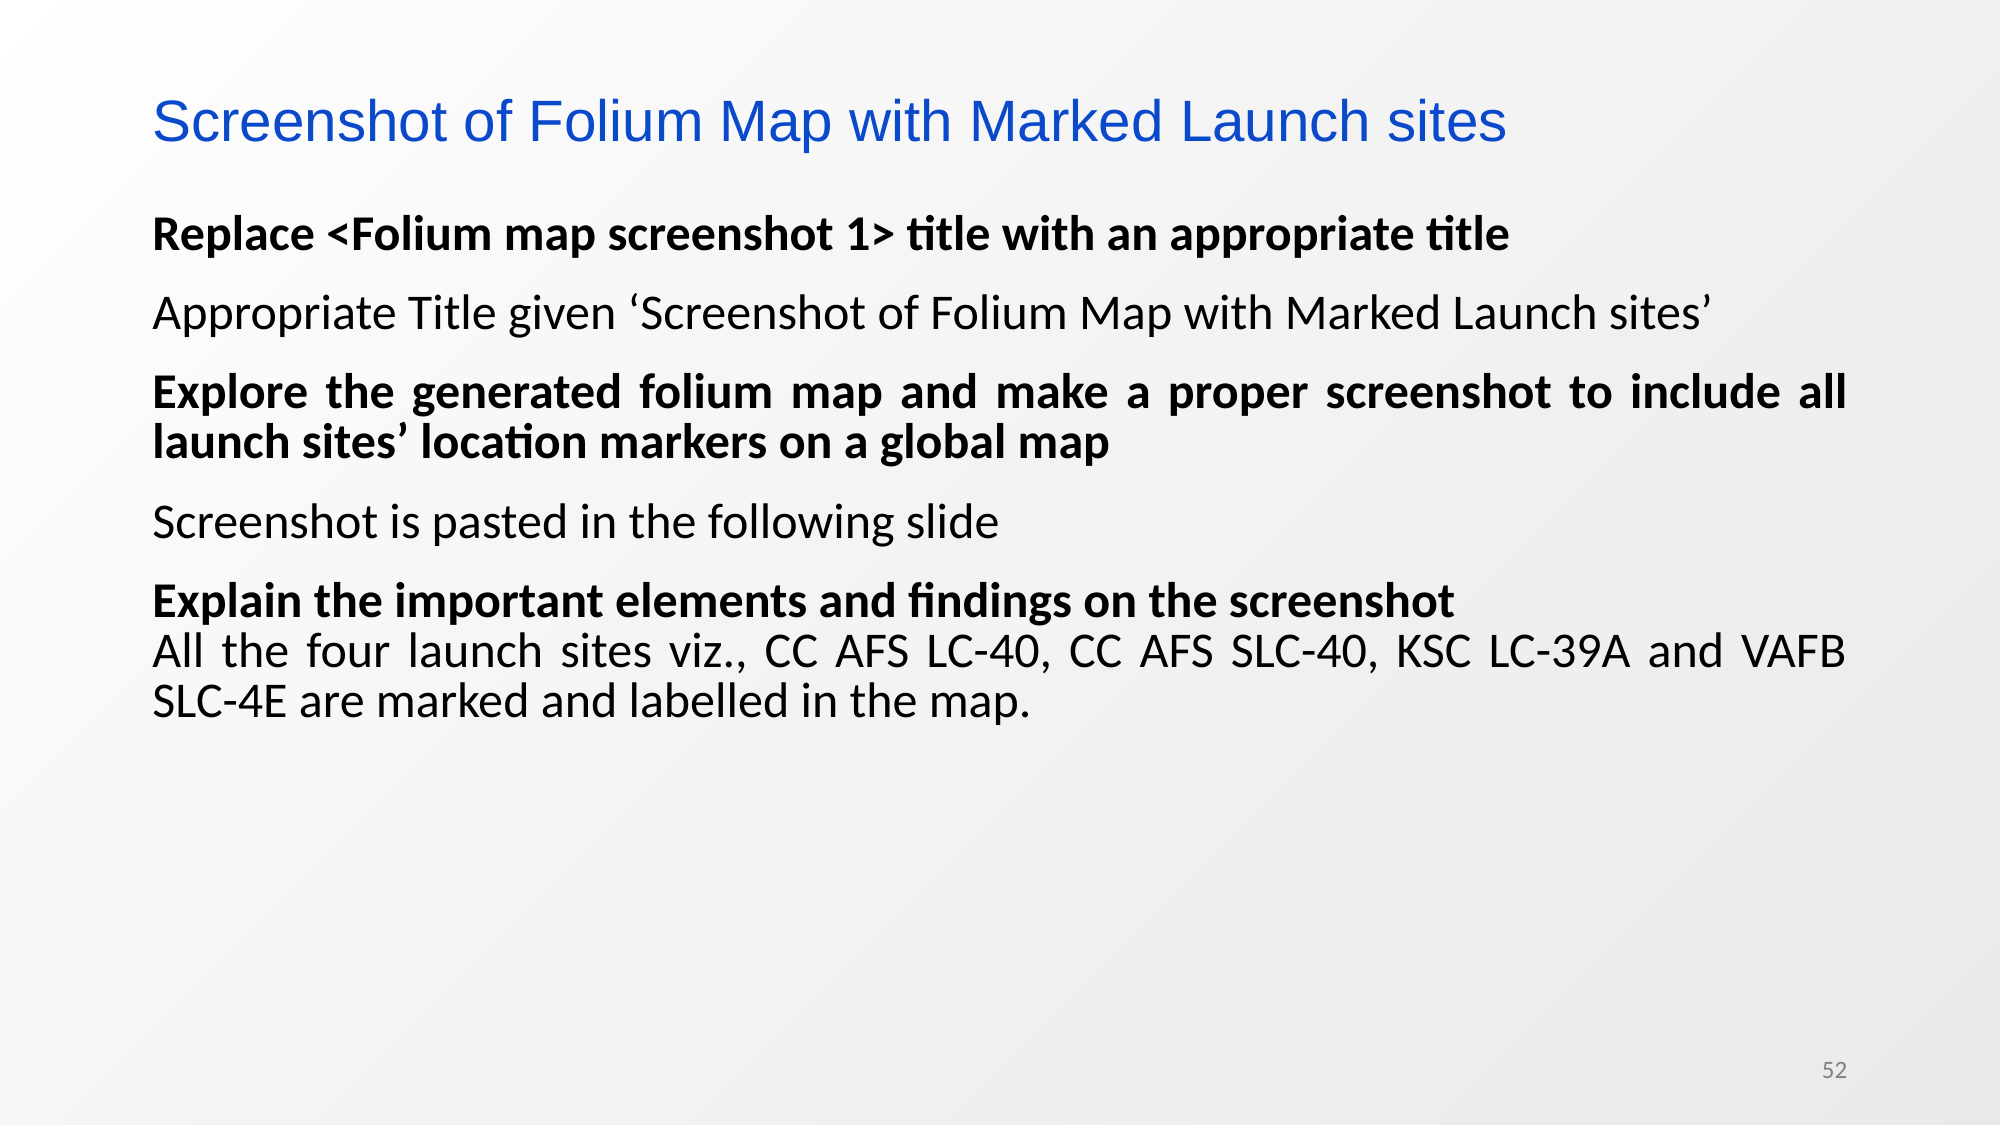

Screenshot of Folium Map with Marked Launch sites
Replace <Folium map screenshot 1> title with an appropriate title
Appropriate Title given ‘Screenshot of Folium Map with Marked Launch sites’
Explore the generated folium map and make a proper screenshot to include all launch sites’ location markers on a global map
Screenshot is pasted in the following slide
Explain the important elements and findings on the screenshot
All the four launch sites viz., CC AFS LC-40, CC AFS SLC-40, KSC LC-39A and VAFB SLC-4E are marked and labelled in the map.
52